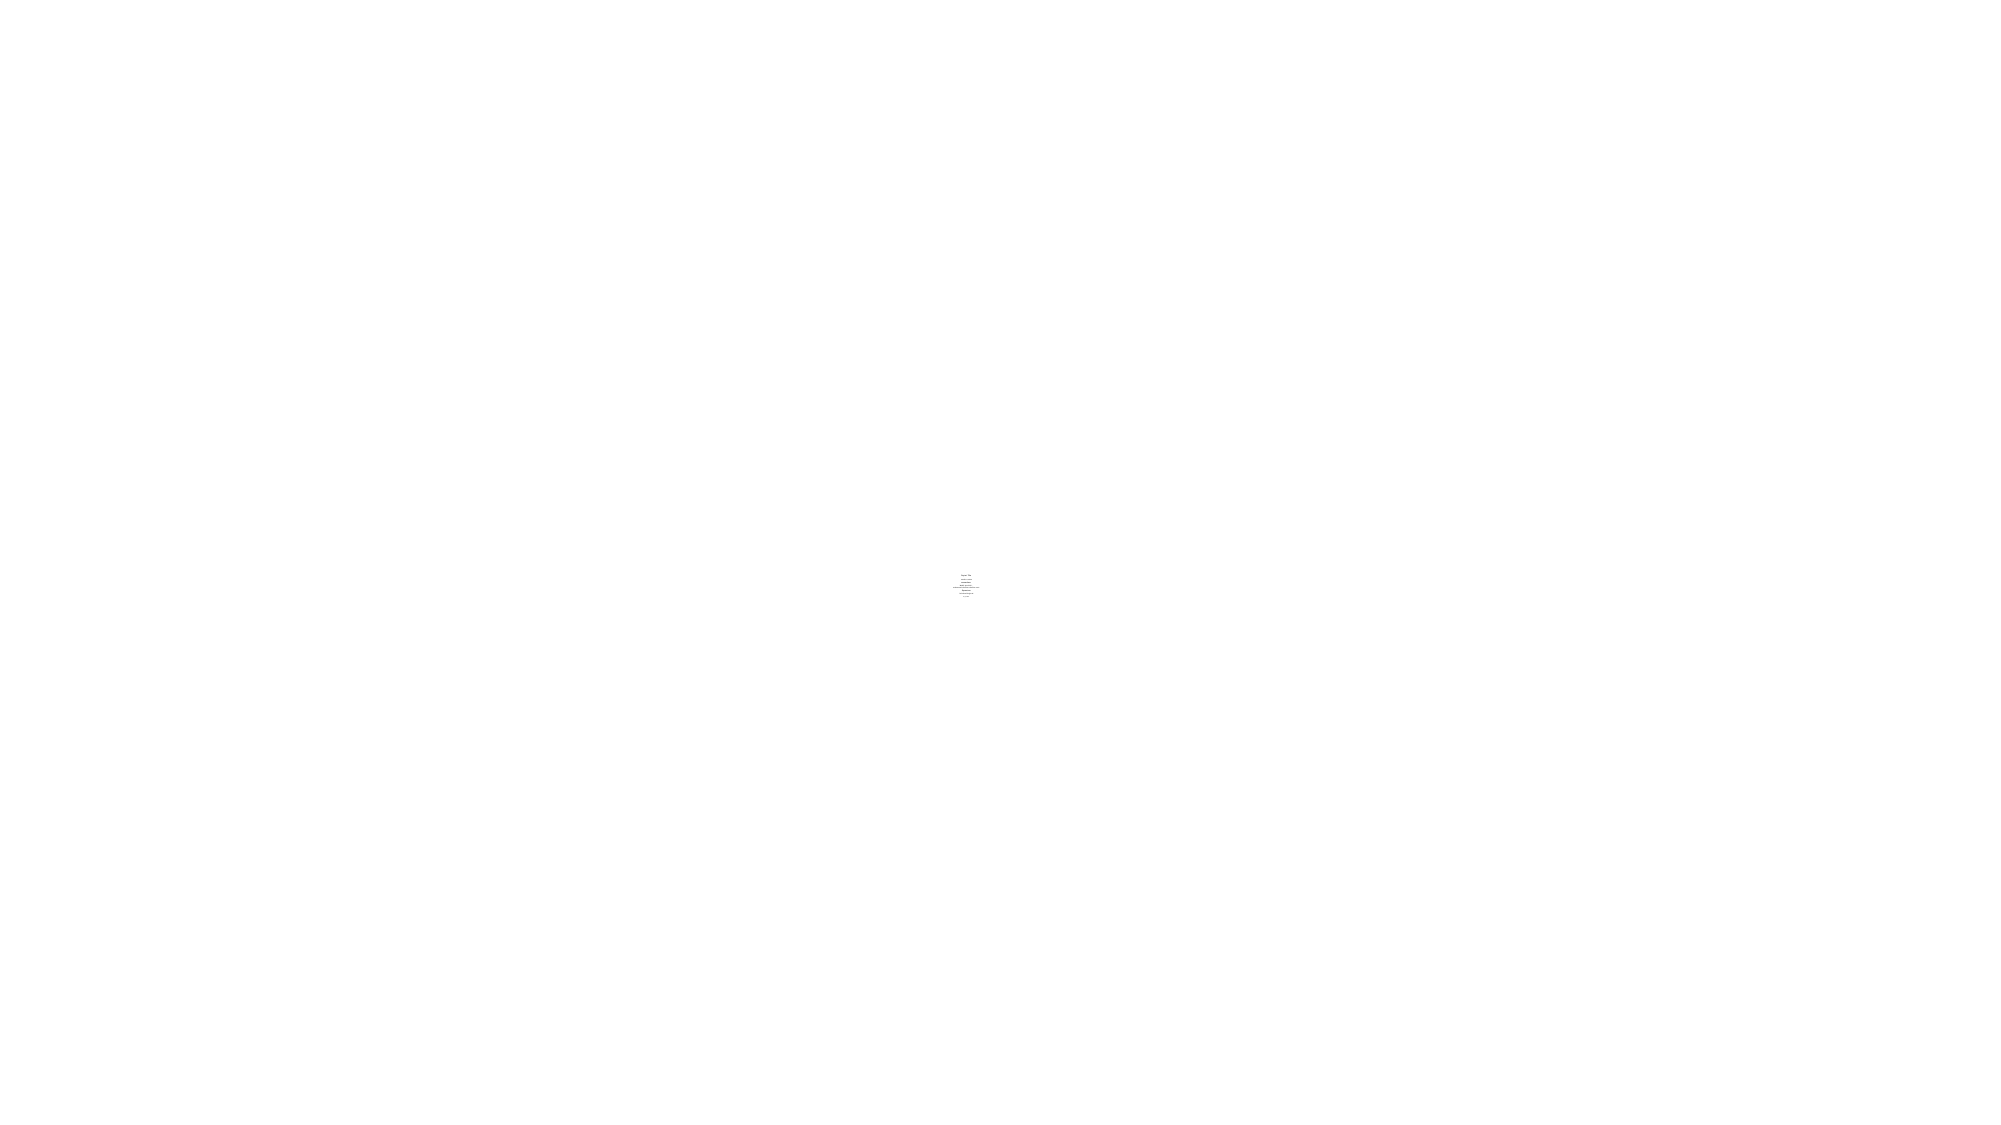

# Project Title weather station researchers Mahdi jamshidi , mohammad ebrahim ebrahim toosi Supervisor Dr.behzad boghrati August 2020